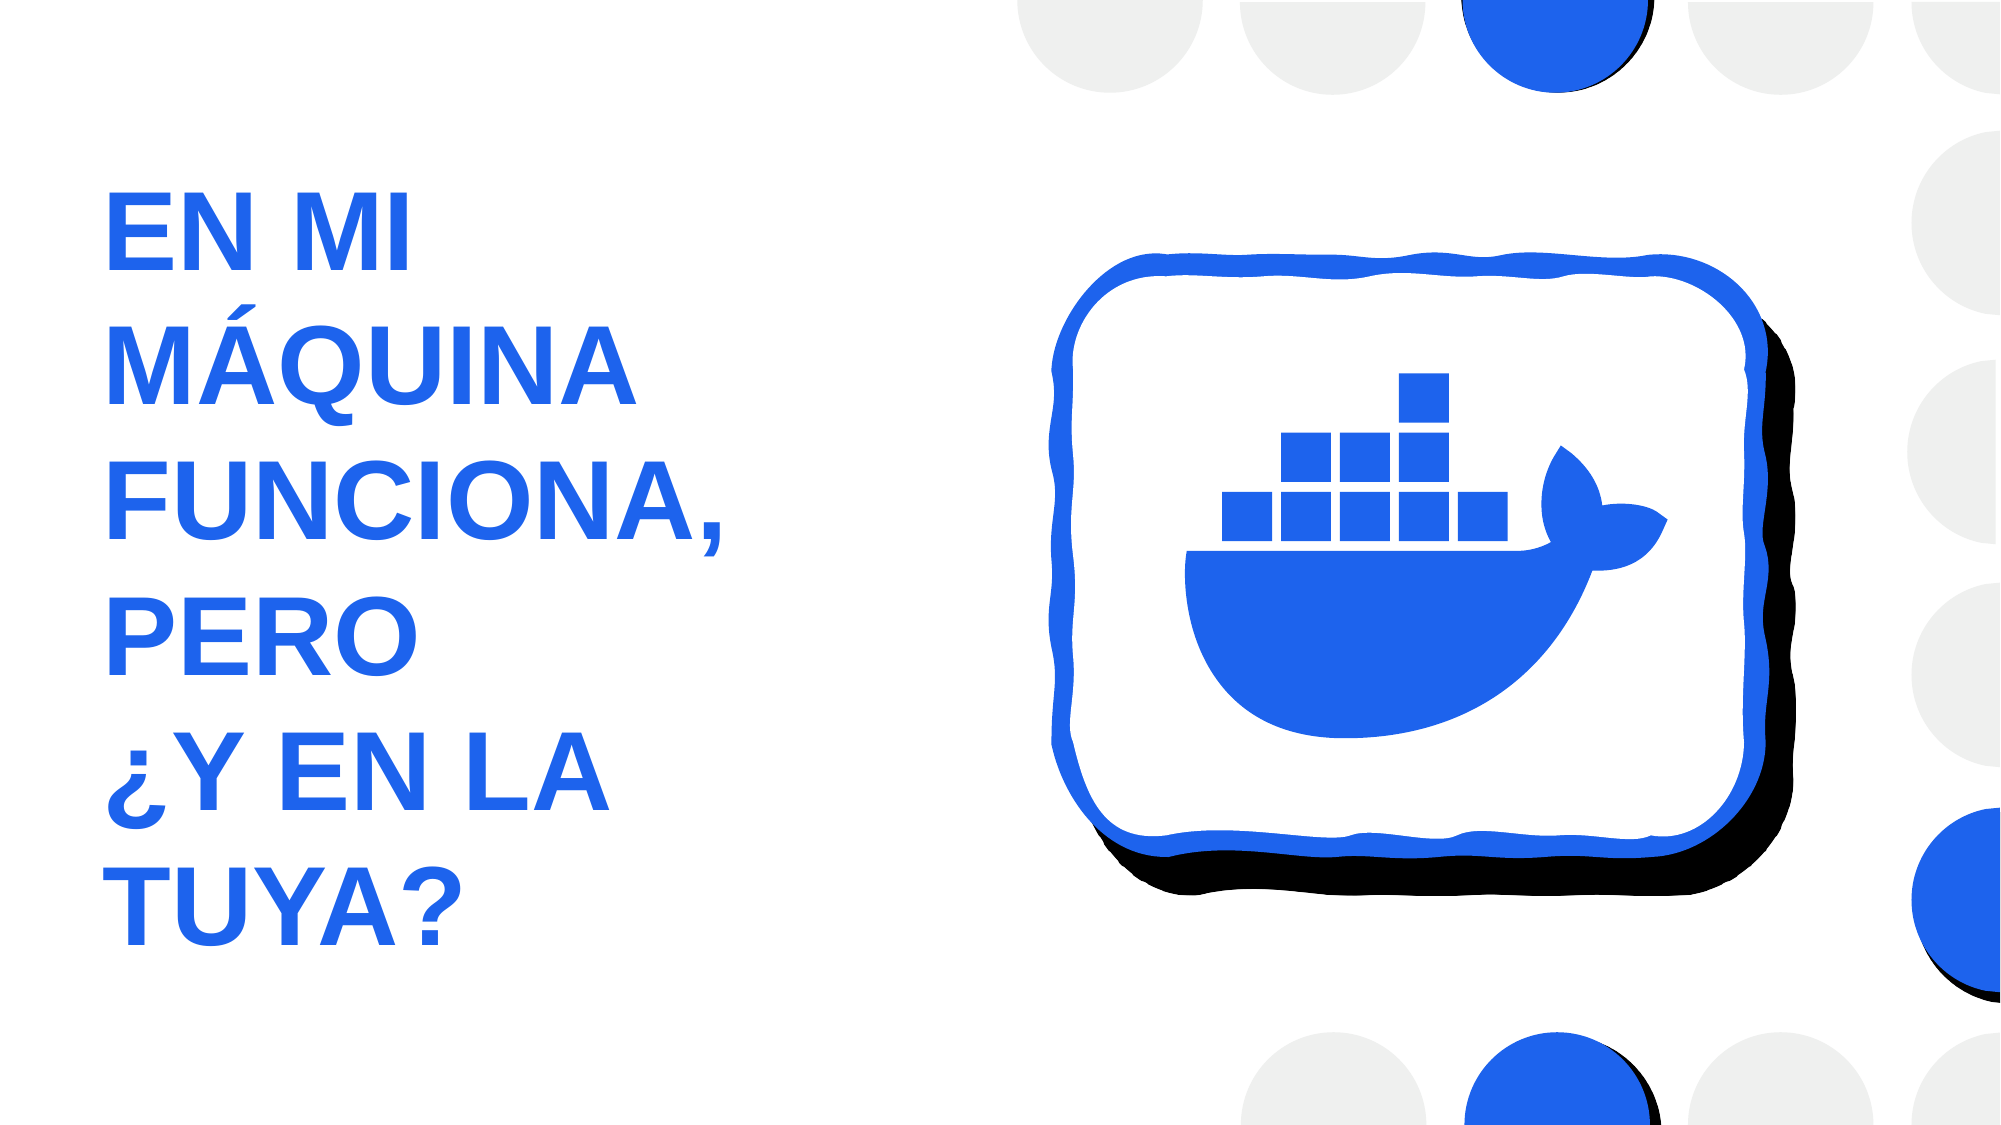

# En mi máquina funciona, pero ¿y en la tuya?